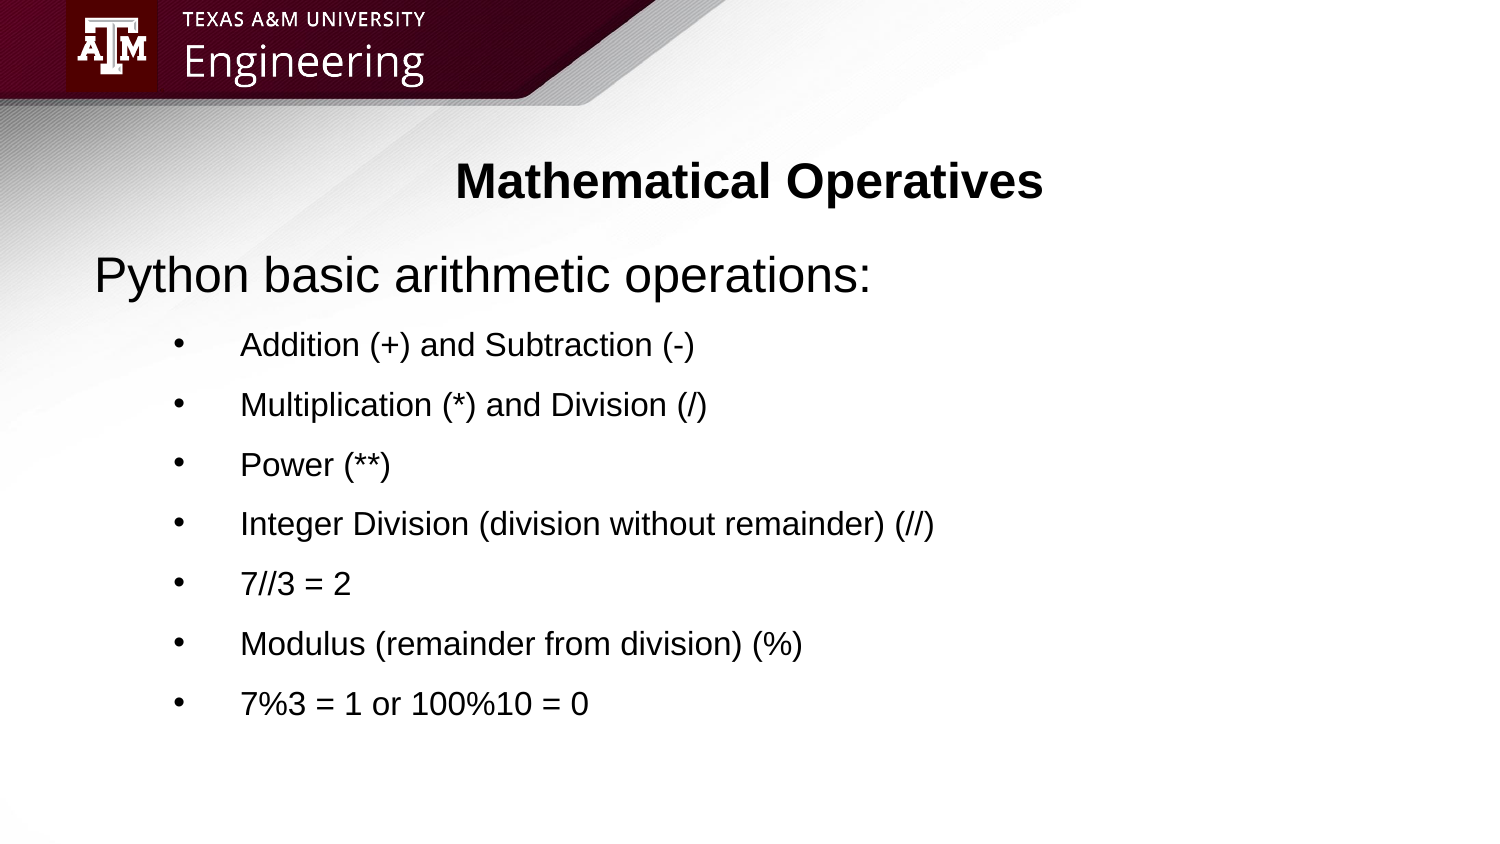

# Mathematical Operatives
Python basic arithmetic operations:
Addition (+) and Subtraction (-)
Multiplication (*) and Division (/)
Power (**)
Integer Division (division without remainder) (//)
7//3 = 2
Modulus (remainder from division) (%)
7%3 = 1 or 100%10 = 0